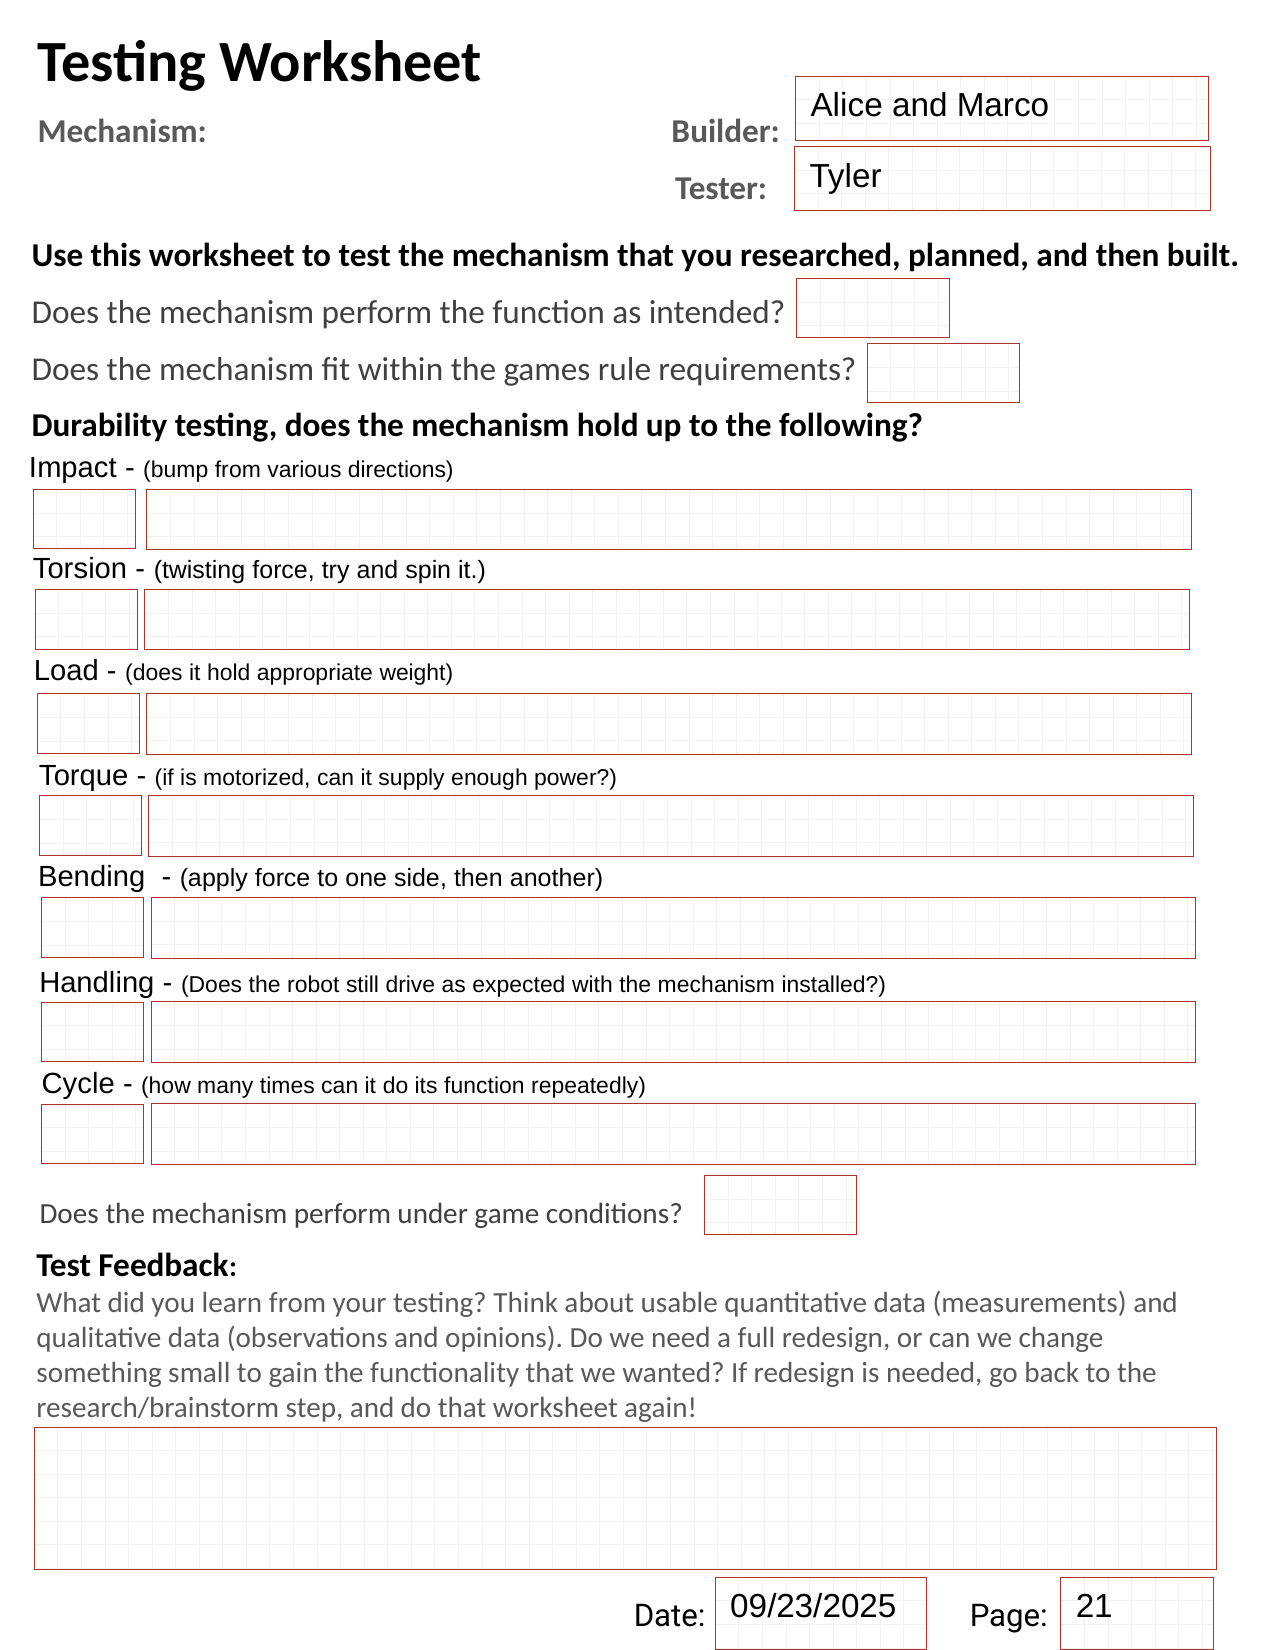

Testing Worksheet
Mechanism:                                                              Builder:
                                                                                     Tester:
Alice and Marco
Tyler
Use this worksheet to test the mechanism that you researched, planned, and then built.
Does the mechanism perform the function as intended?
Does the mechanism fit within the games rule requirements?
Durability testing, does the mechanism hold up to the following?

Impact - (bump from various directions)

Torsion - (twisting force, try and spin it.)

Load - (does it hold appropriate weight)

Torque - (if is motorized, can it supply enough power?)

Bending  - (apply force to one side, then another)

Handling - (Does the robot still drive as expected with the mechanism installed?)

Cycle - (how many times can it do its function repeatedly)

Does the mechanism perform under game conditions?

Test Feedback:
What did you learn from your testing? Think about usable quantitative data (measurements) and qualitative data (observations and opinions). Do we need a full redesign, or can we change something small to gain the functionality that we wanted? If redesign is needed, go back to the research/brainstorm step, and do that worksheet again!

09/23/2025
21
Date:
Page: